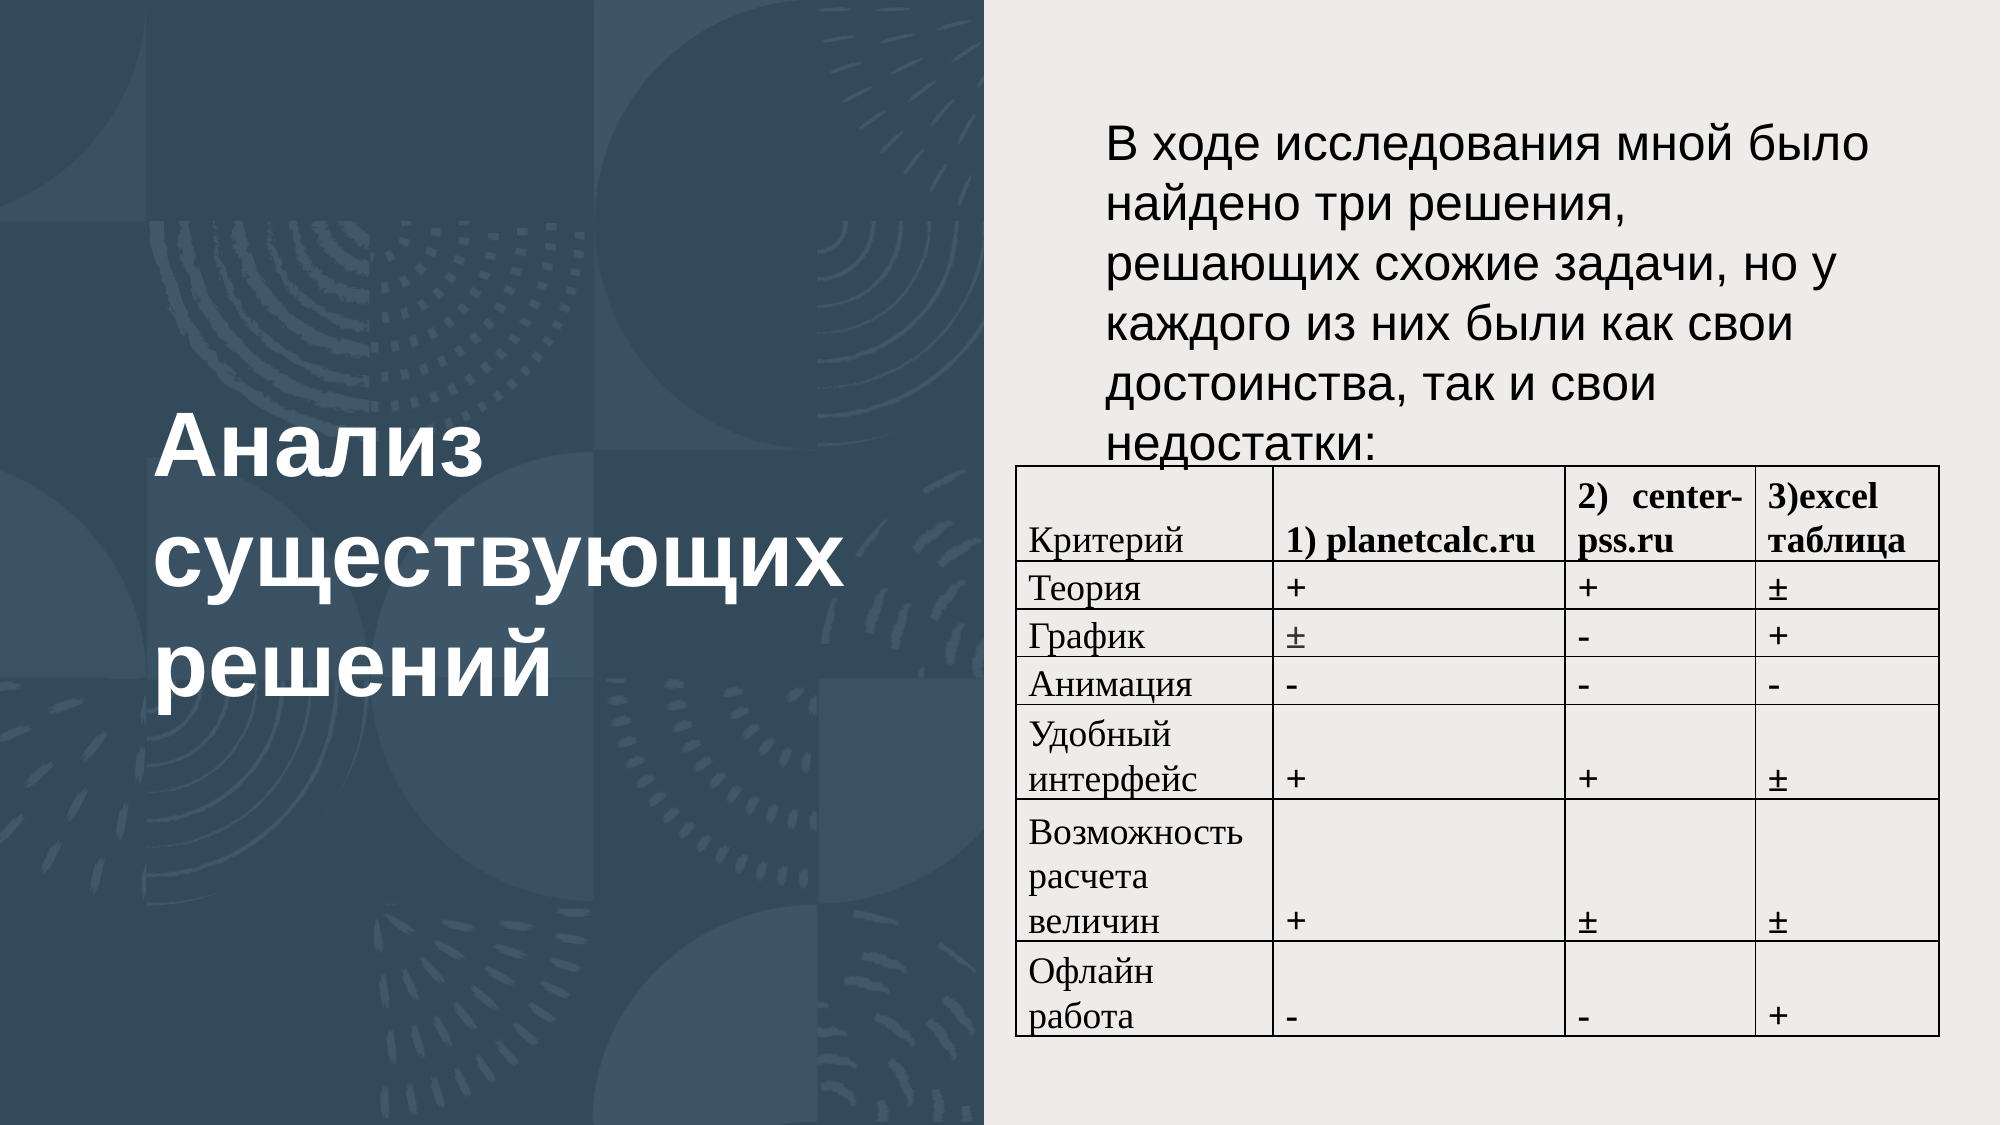

# Анализ существующих решений
В ходе исследования мной было найдено три решения, решающих схожие задачи, но у каждого из них были как свои достоинства, так и свои недостатки:
| Критерий | 1) planetcalc.ru | 2) center-pss.ru | 3)excel таблица |
| --- | --- | --- | --- |
| Теория | + | + | ± |
| График | ± | - | + |
| Анимация | - | - | - |
| Удобный интерфейс | + | + | ± |
| Возможность расчета величин | + | ± | ± |
| Офлайн работа | - | - | + |